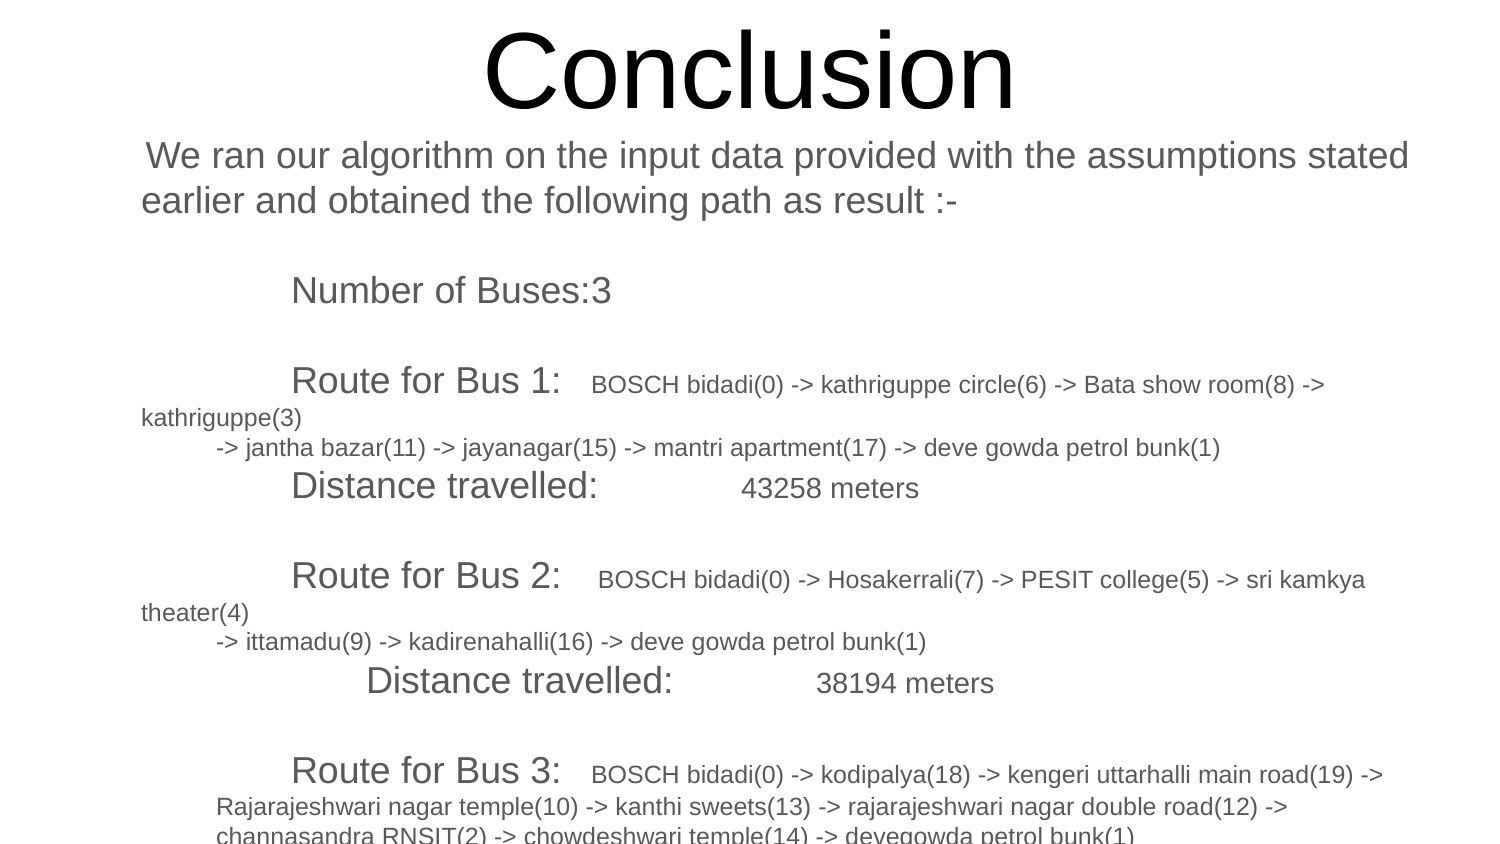

# Conclusion
    We ran our algorithm on the input data provided with the assumptions stated earlier and obtained the following path as result :-

		Number of Buses:	3

		Route for Bus 1:	BOSCH bidadi(0) -> kathriguppe circle(6) -> Bata show room(8) -> kathriguppe(3)
-> jantha bazar(11) -> jayanagar(15) -> mantri apartment(17) -> deve gowda petrol bunk(1)
		Distance travelled:	43258 meters

		Route for Bus 2:	 BOSCH bidadi(0) -> Hosakerrali(7) -> PESIT college(5) -> sri kamkya theater(4)
-> ittamadu(9) -> kadirenahalli(16) -> deve gowda petrol bunk(1)
		Distance travelled:	38194 meters

		Route for Bus 3:	BOSCH bidadi(0) -> kodipalya(18) -> kengeri uttarhalli main road(19) ->
Rajarajeshwari nagar temple(10) -> kanthi sweets(13) -> rajarajeshwari nagar double road(12) ->
channasandra RNSIT(2) -> chowdeshwari temple(14) -> devegowda petrol bunk(1)
		Distance travelled:	37384 meters